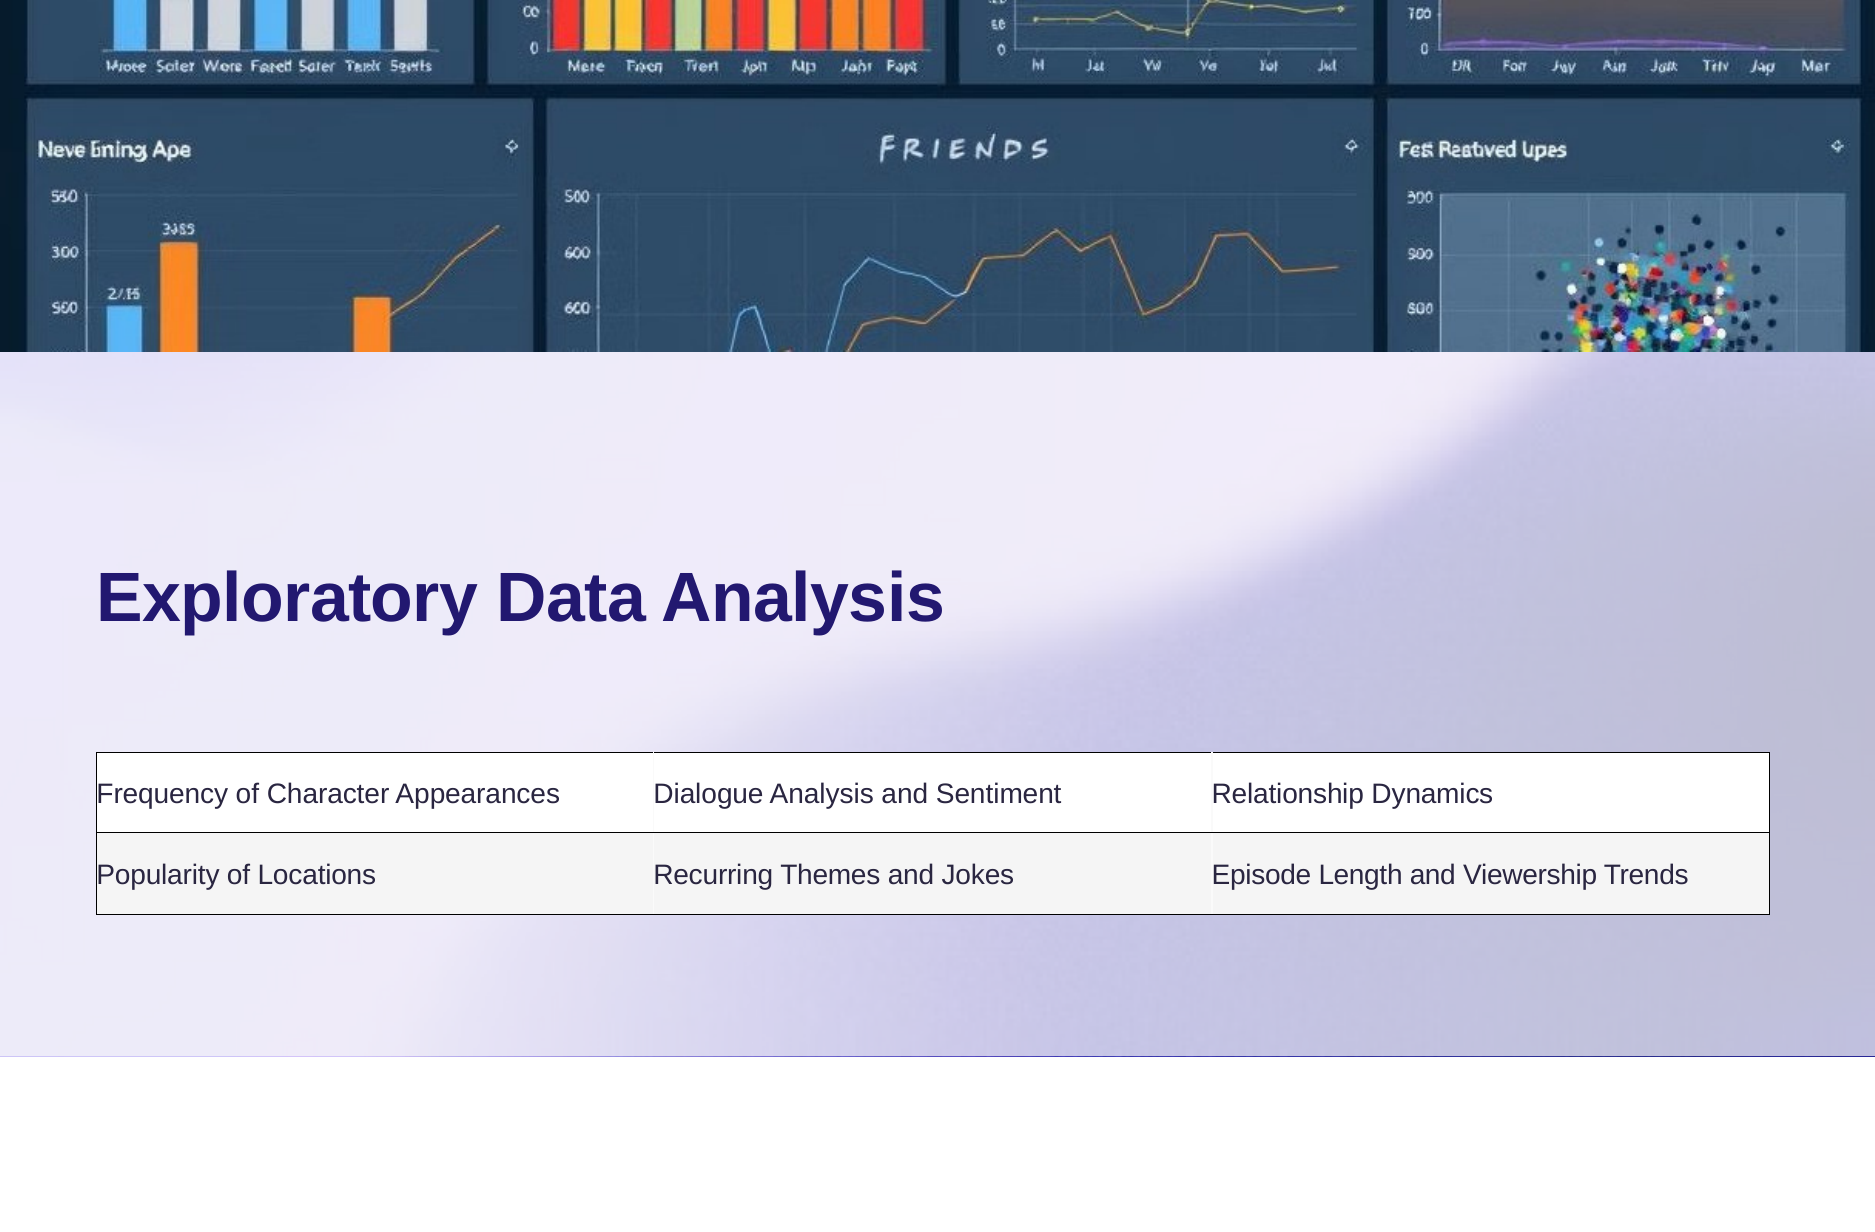

Exploratory Data Analysis
| Frequency of Character Appearances | Dialogue Analysis and Sentiment | Relationship Dynamics |
| --- | --- | --- |
| Popularity of Locations | Recurring Themes and Jokes | Episode Length and Viewership Trends |